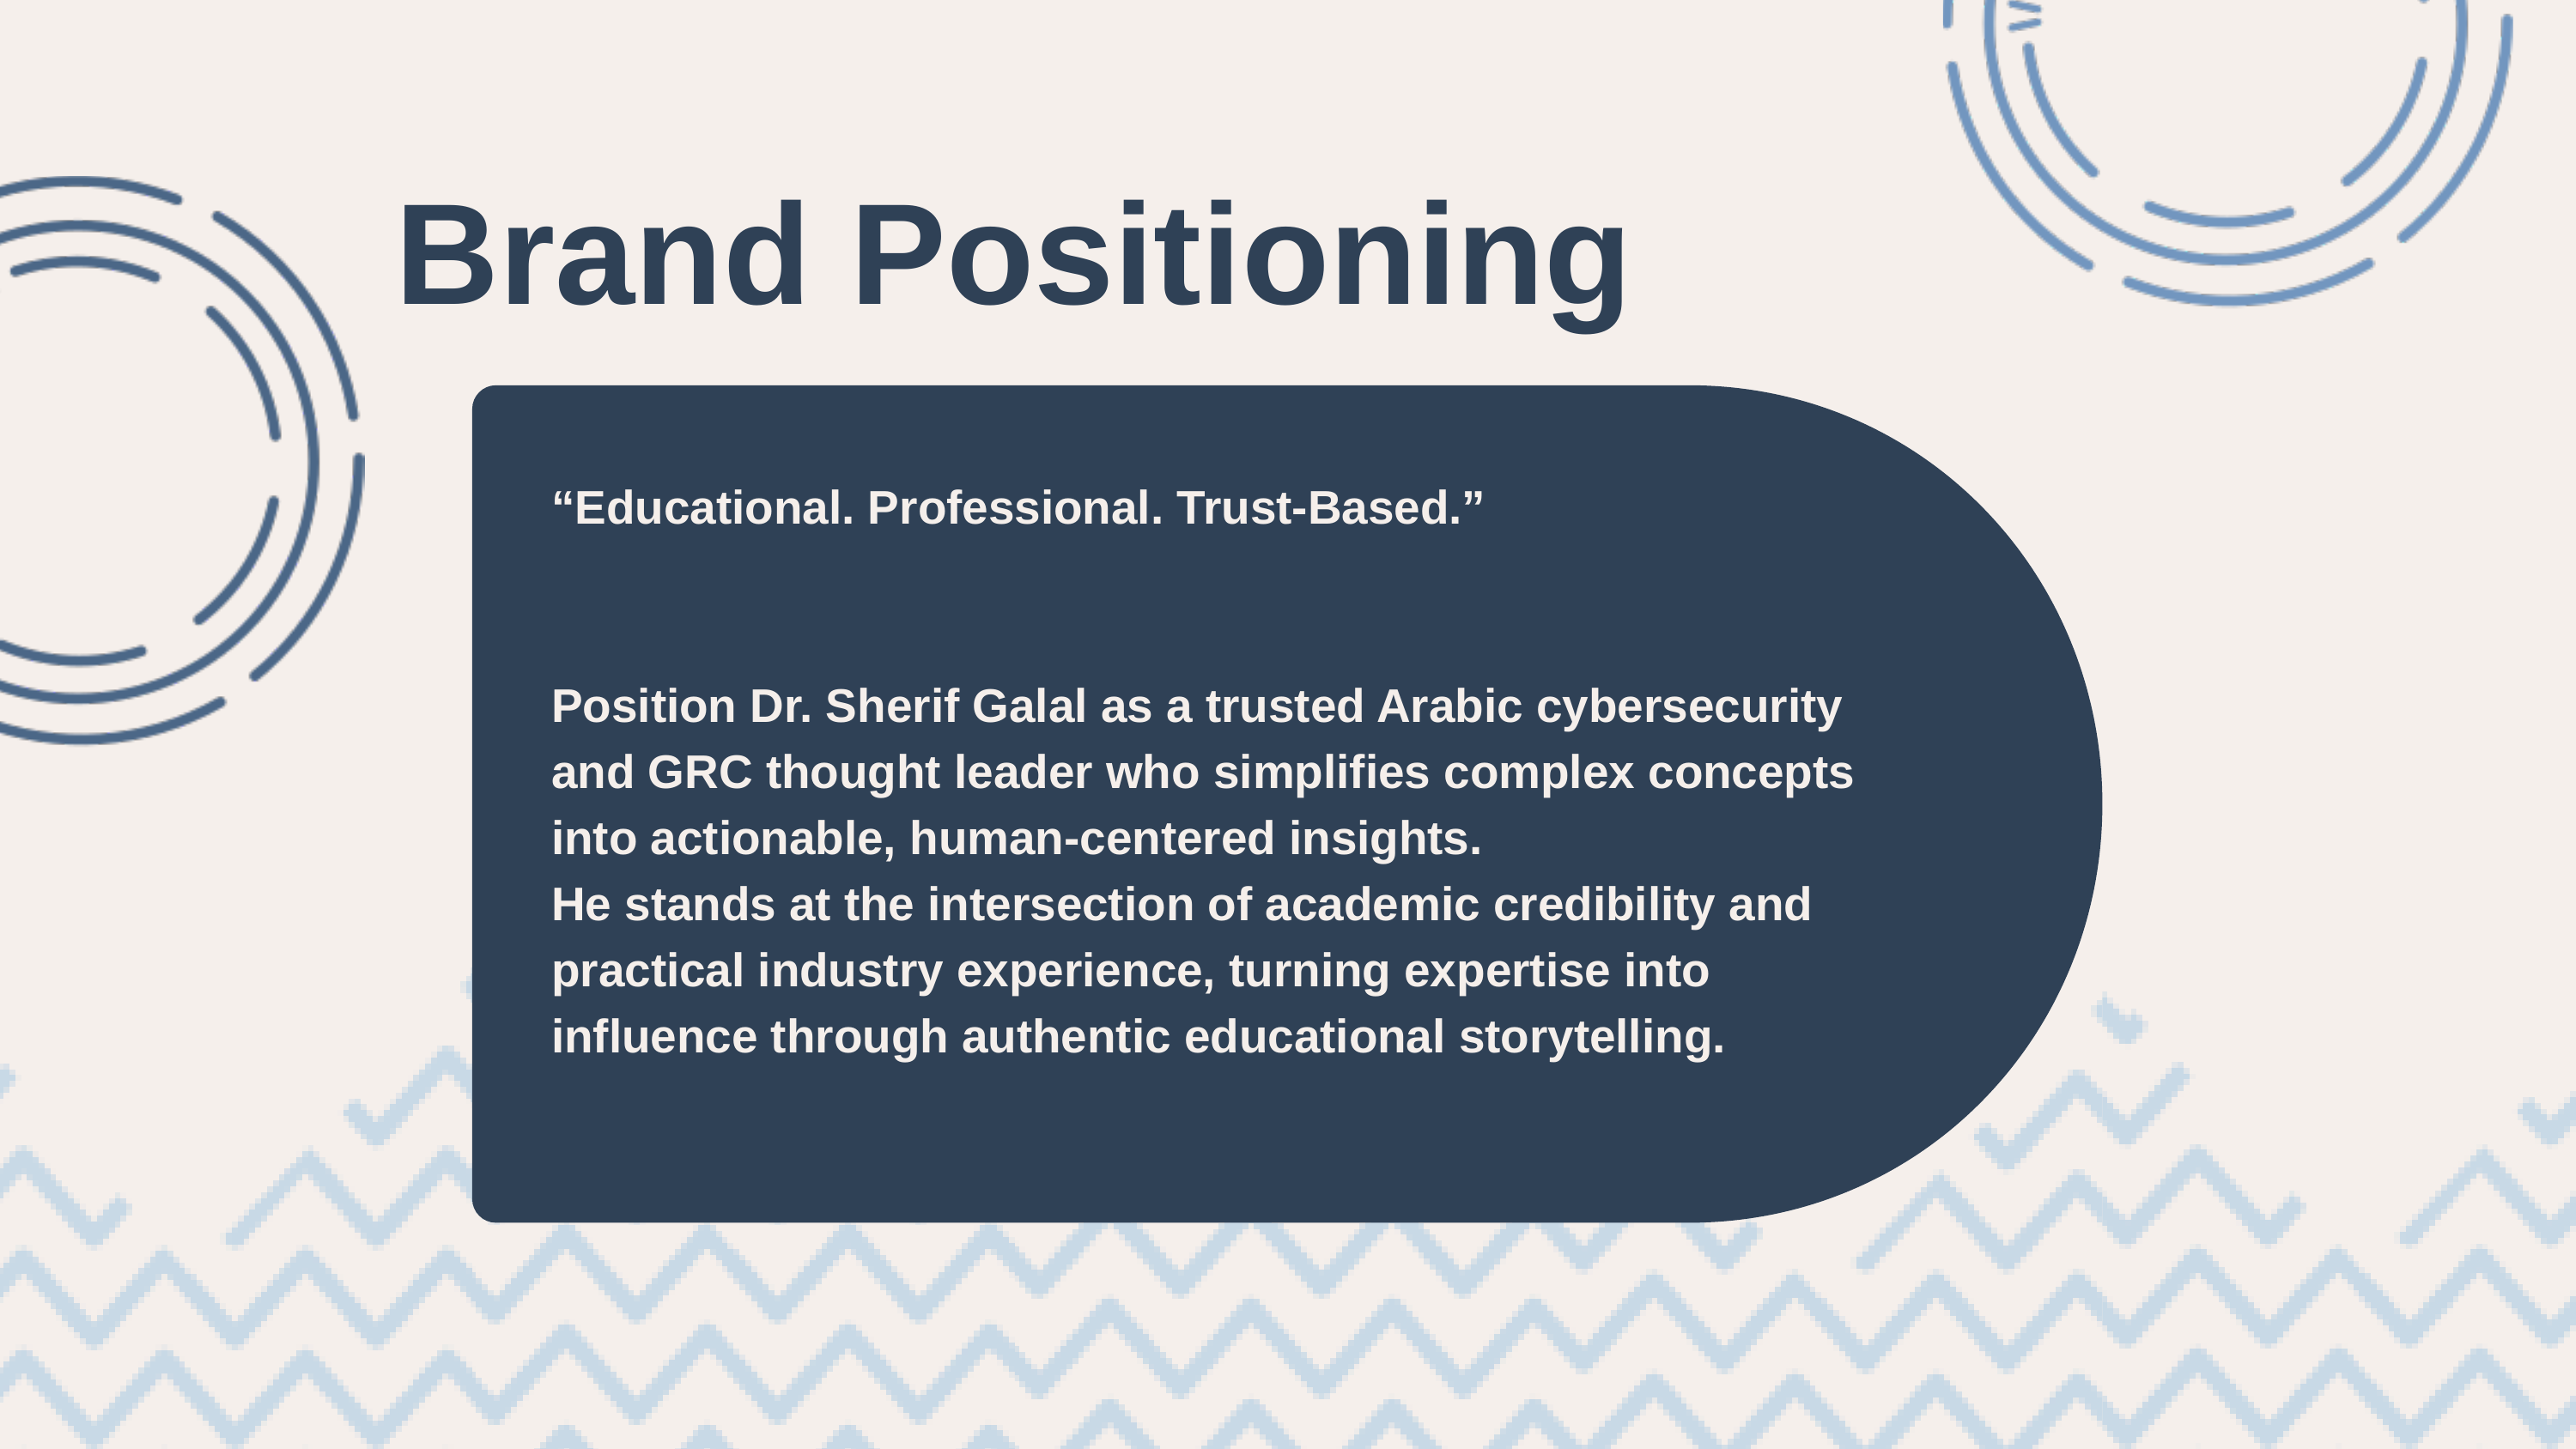

Brand Positioning

“Educational. Professional. Trust-Based.”

Position Dr. Sherif Galal as a trusted Arabic cybersecurity and GRC thought leader who simplifies complex concepts into actionable, human-centered insights.
He stands at the intersection of academic credibility and practical industry experience, turning expertise into influence through authentic educational storytelling.